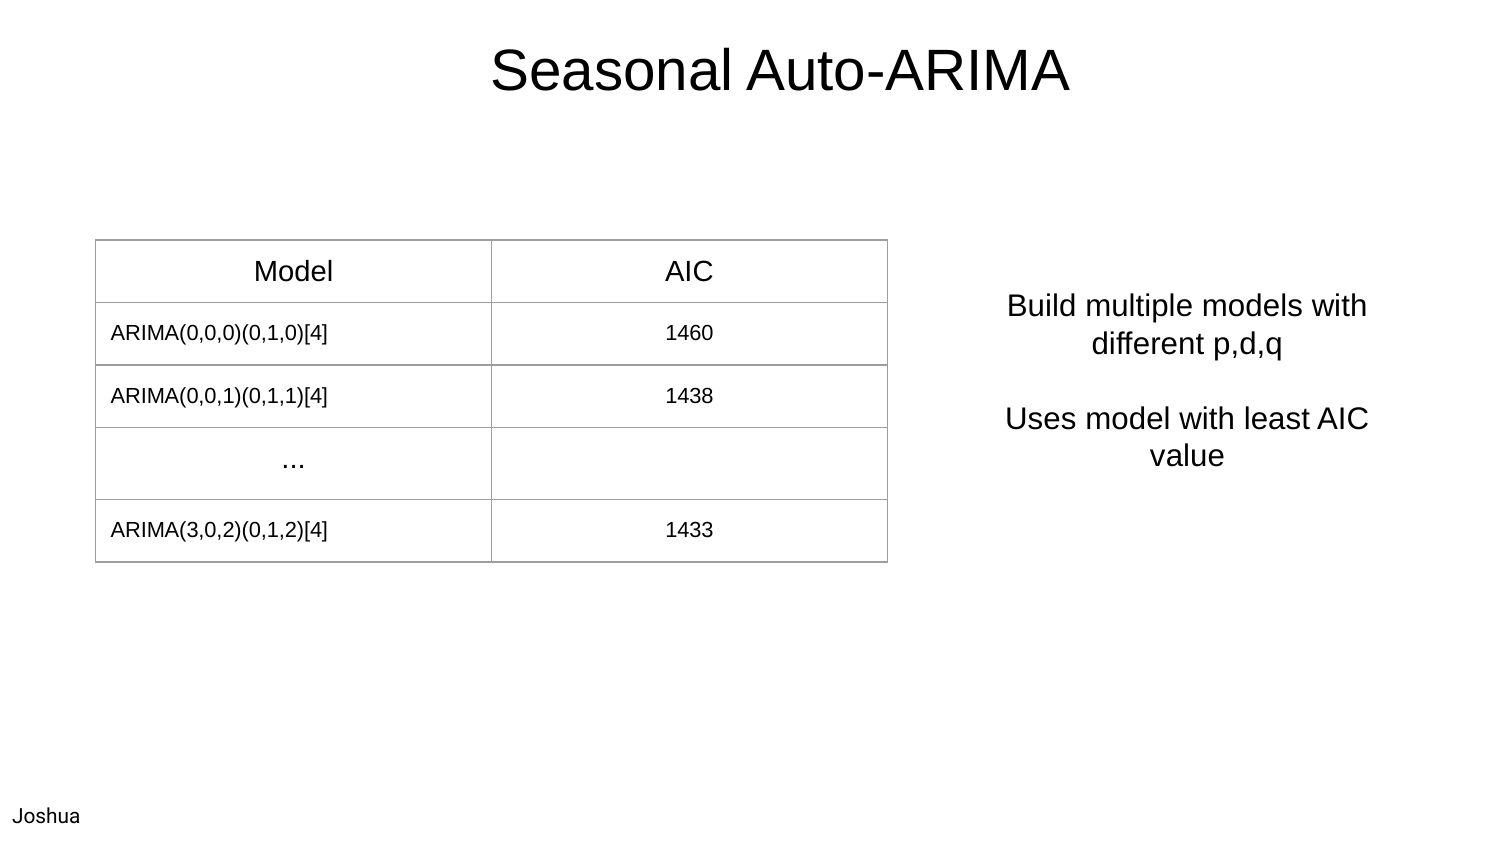

# Seasonal Auto-ARIMA
| Model | AIC |
| --- | --- |
| ARIMA(0,0,0)(0,1,0)[4] | 1460 |
| ARIMA(0,0,1)(0,1,1)[4] | 1438 |
| ... |  |
| ARIMA(3,0,2)(0,1,2)[4] | 1433 |
Build multiple models with different p,d,q

Uses model with least AIC value
Joshua